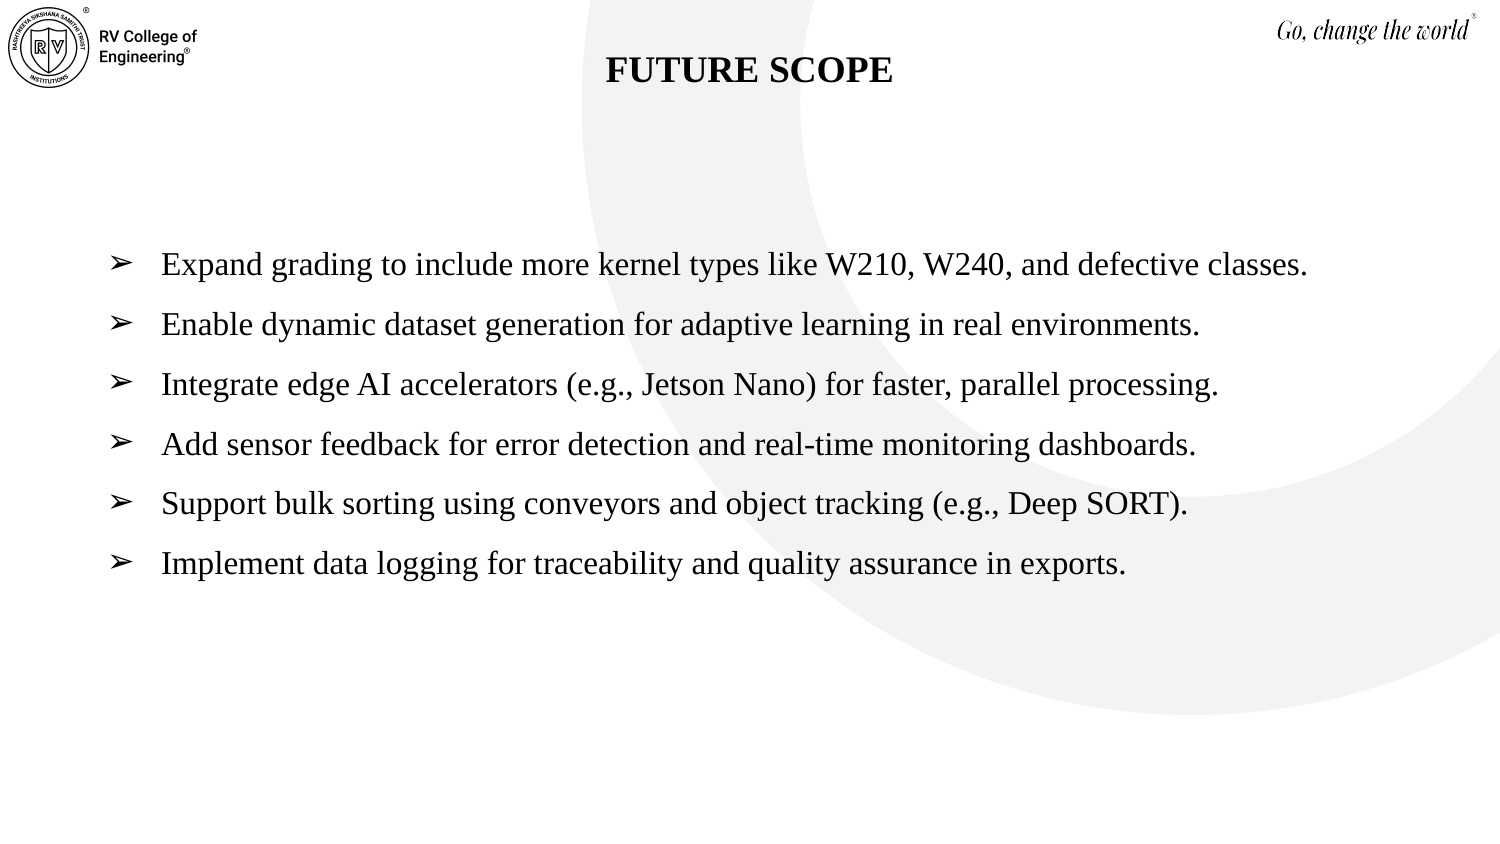

# FUTURE SCOPE
Expand grading to include more kernel types like W210, W240, and defective classes.
Enable dynamic dataset generation for adaptive learning in real environments.
Integrate edge AI accelerators (e.g., Jetson Nano) for faster, parallel processing.
Add sensor feedback for error detection and real-time monitoring dashboards.
Support bulk sorting using conveyors and object tracking (e.g., Deep SORT).
Implement data logging for traceability and quality assurance in exports.